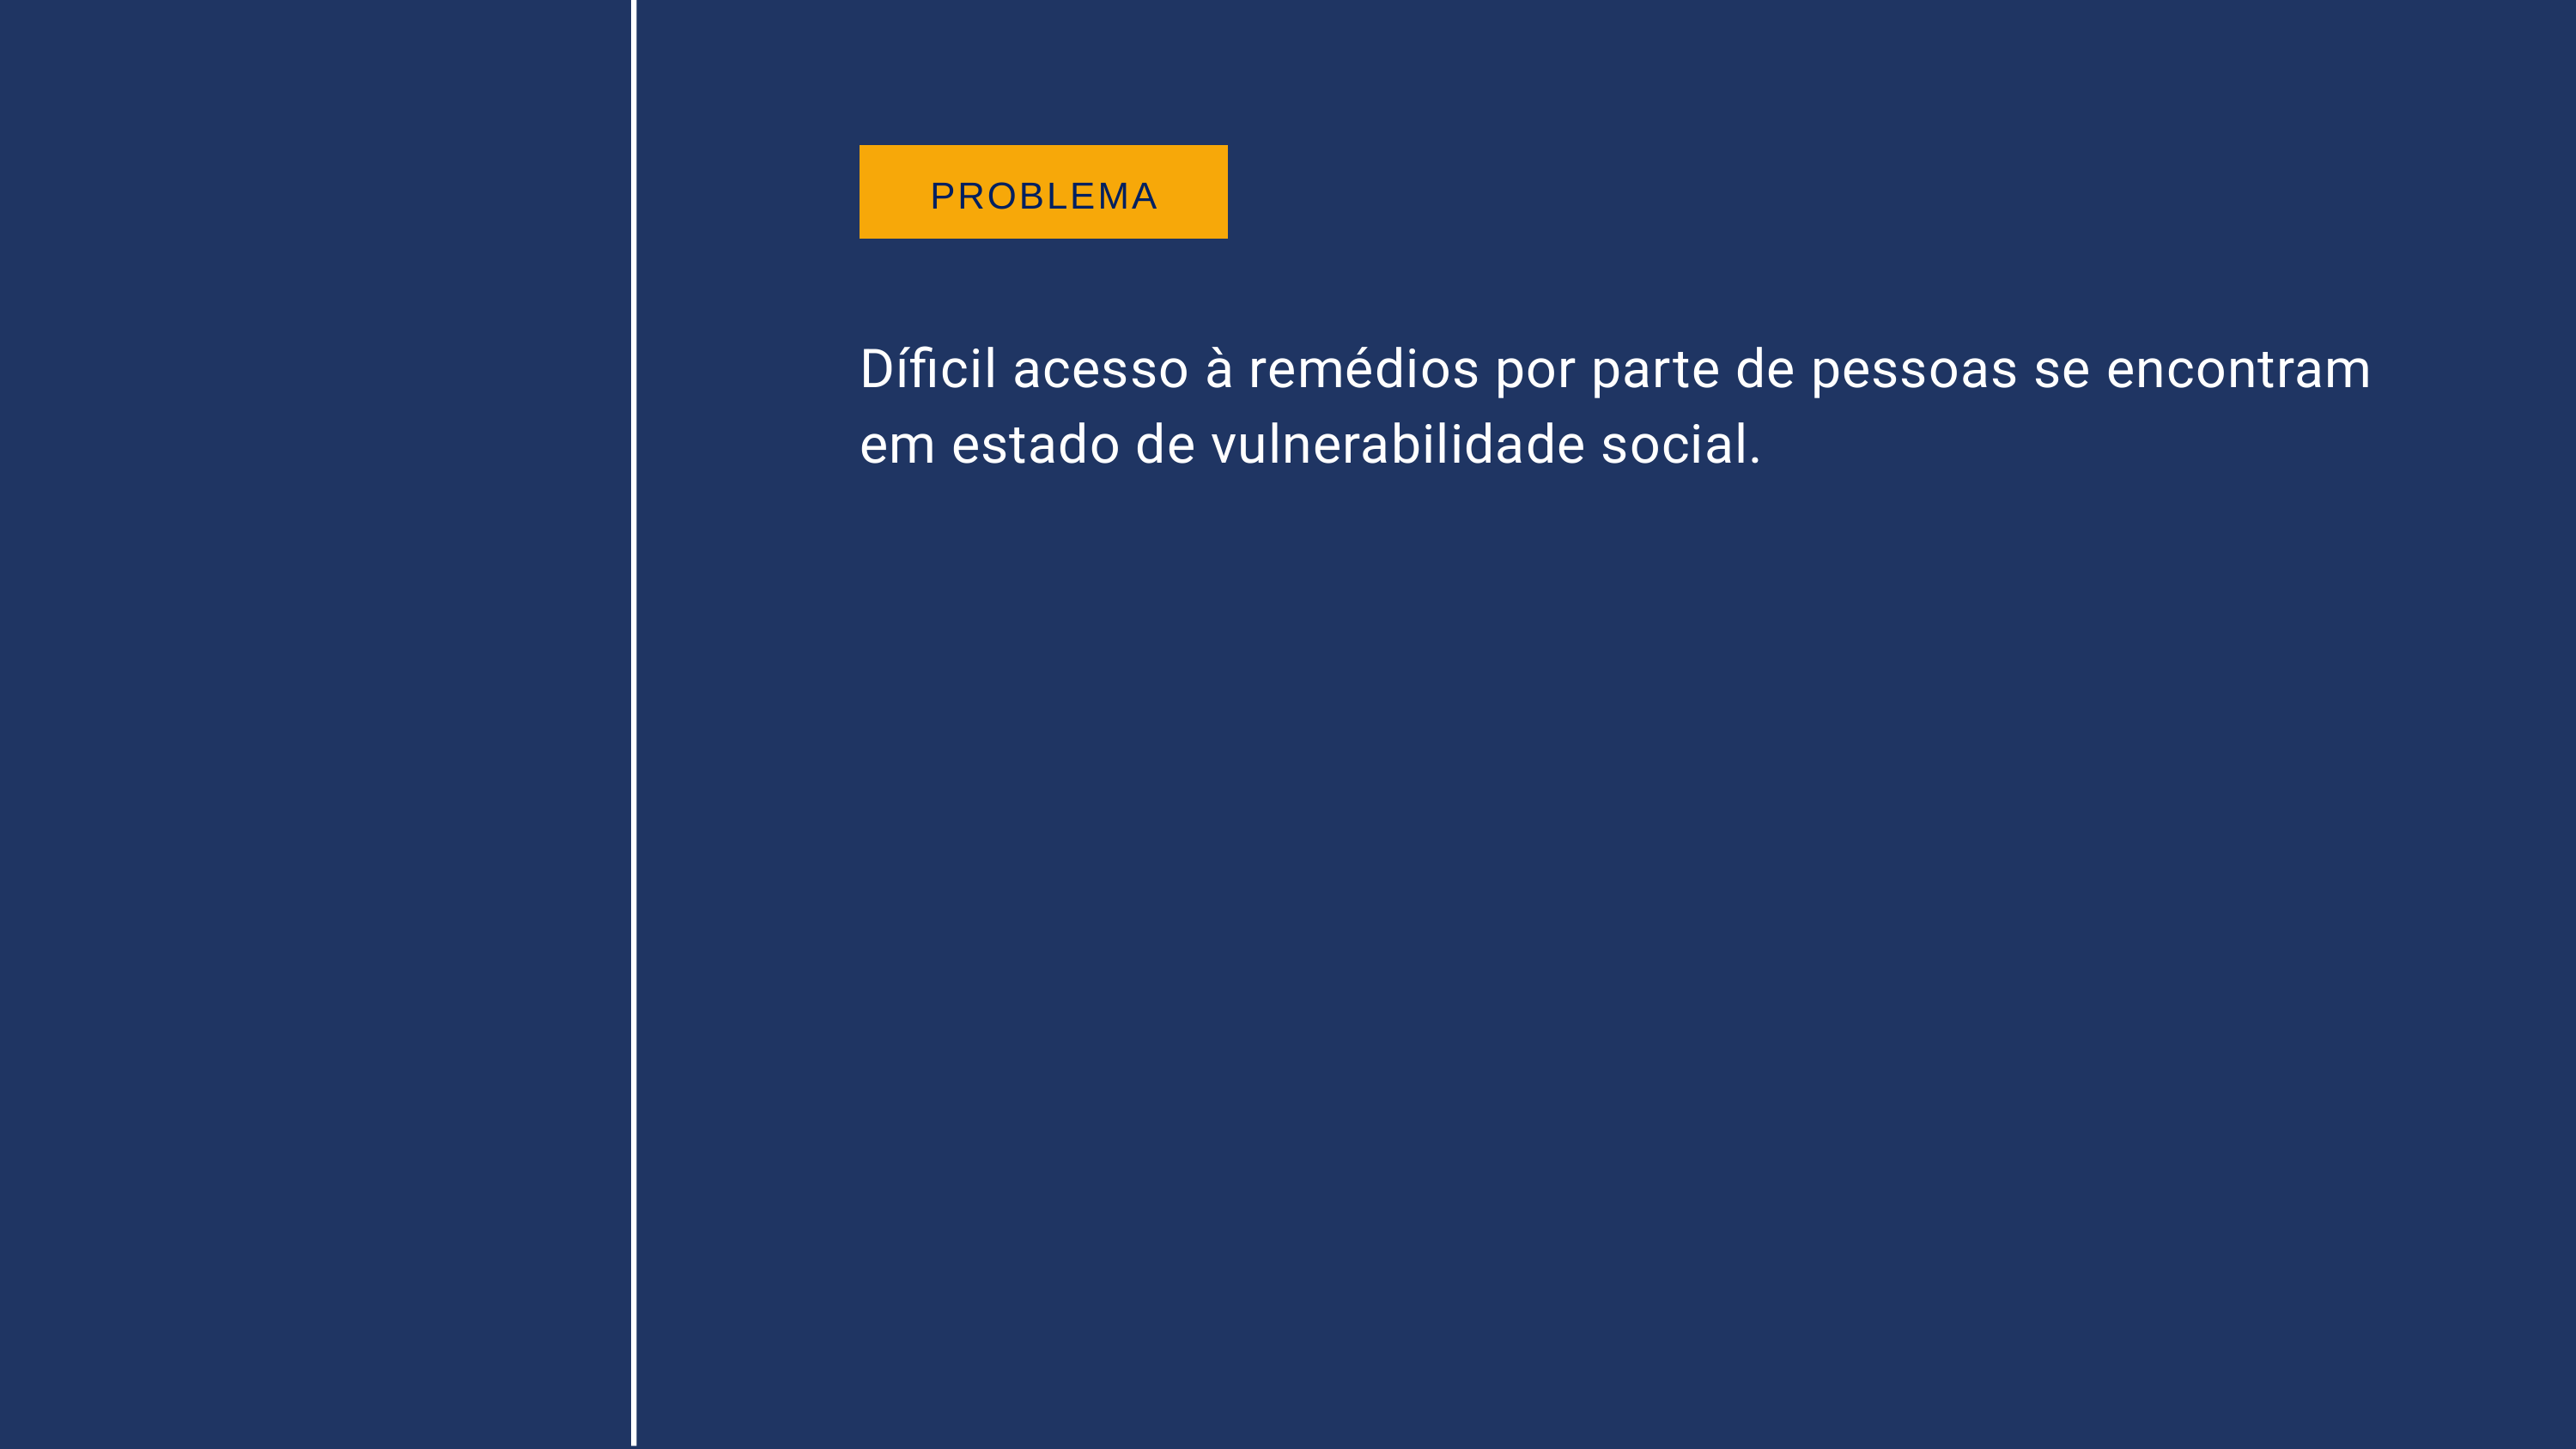

PROBLEMA
Díficil acesso à remédios por parte de pessoas se encontram em estado de vulnerabilidade social.